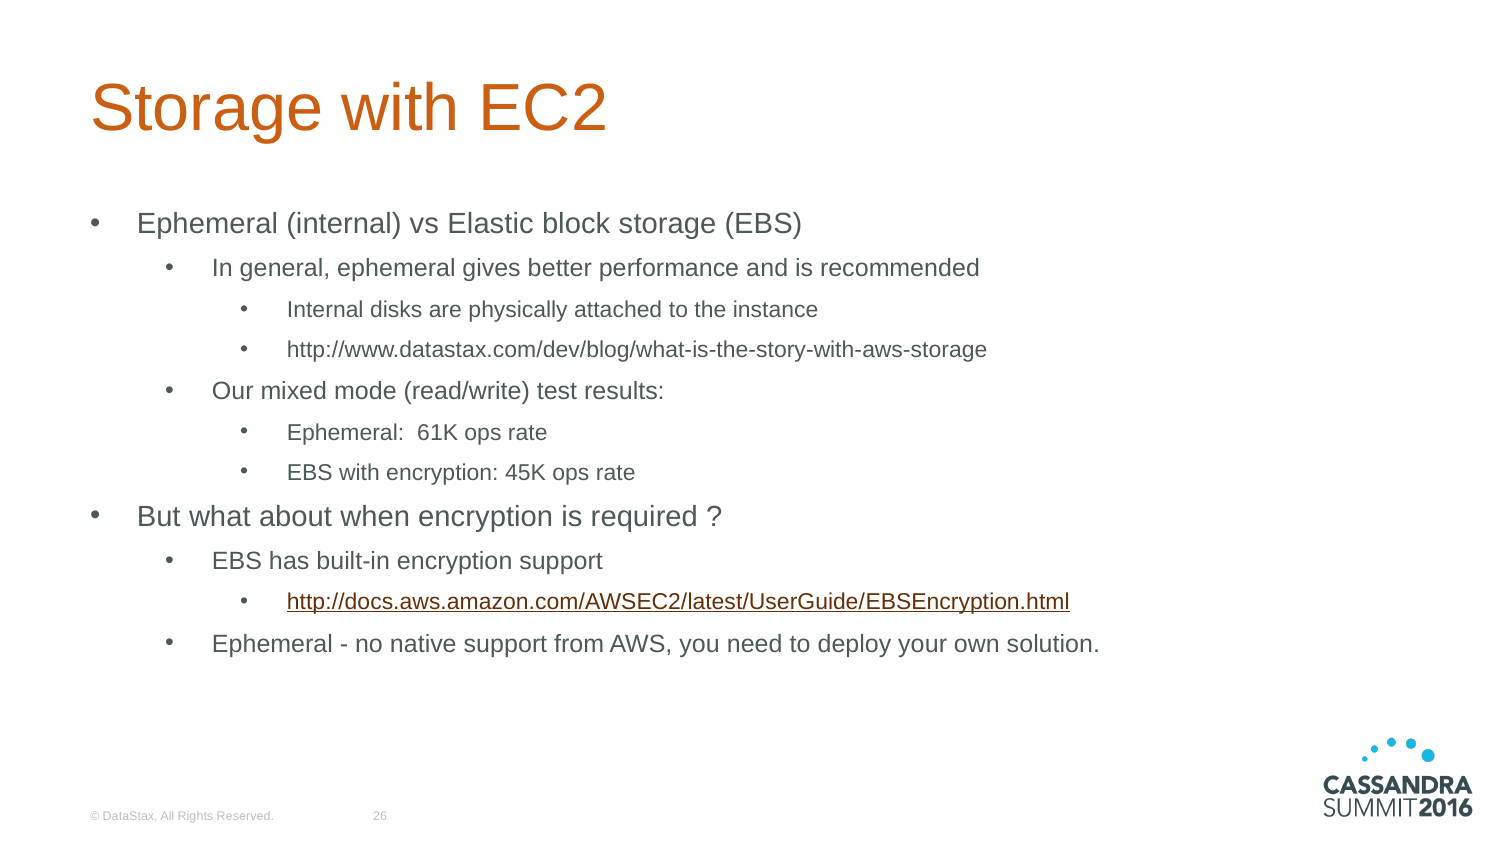

# Storage with EC2
Ephemeral (internal) vs Elastic block storage (EBS)
In general, ephemeral gives better performance and is recommended
Internal disks are physically attached to the instance
http://www.datastax.com/dev/blog/what-is-the-story-with-aws-storage
Our mixed mode (read/write) test results:
Ephemeral:  61K ops rate
EBS with encryption: 45K ops rate
But what about when encryption is required ?
EBS has built-in encryption support
http://docs.aws.amazon.com/AWSEC2/latest/UserGuide/EBSEncryption.html
Ephemeral - no native support from AWS, you need to deploy your own solution.

© DataStax, All Rights Reserved.
26